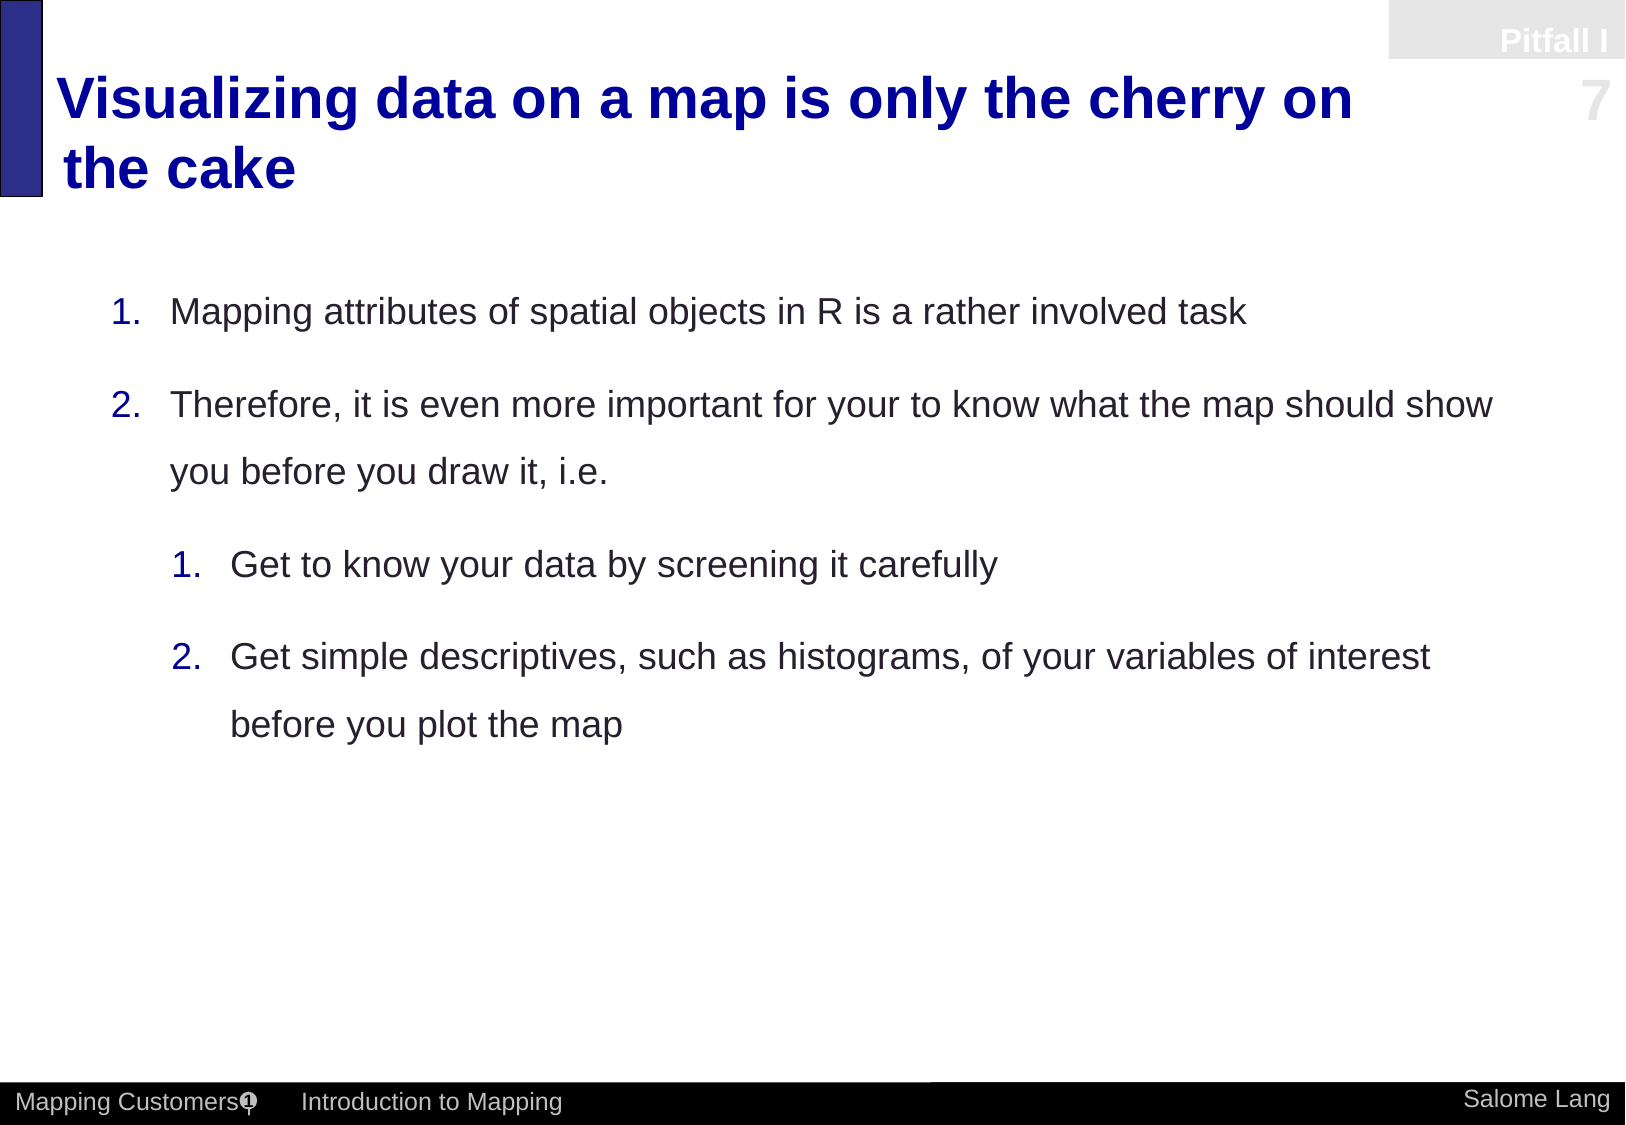

Pitfall I
# Visualizing data on a map is only the cherry on the cake
Mapping attributes of spatial objects in R is a rather involved task
Therefore, it is even more important for your to know what the map should show you before you draw it, i.e.
Get to know your data by screening it carefully
Get simple descriptives, such as histograms, of your variables of interest before you plot the map
Salome Lang
Mapping Customers |       Introduction to Mapping
1